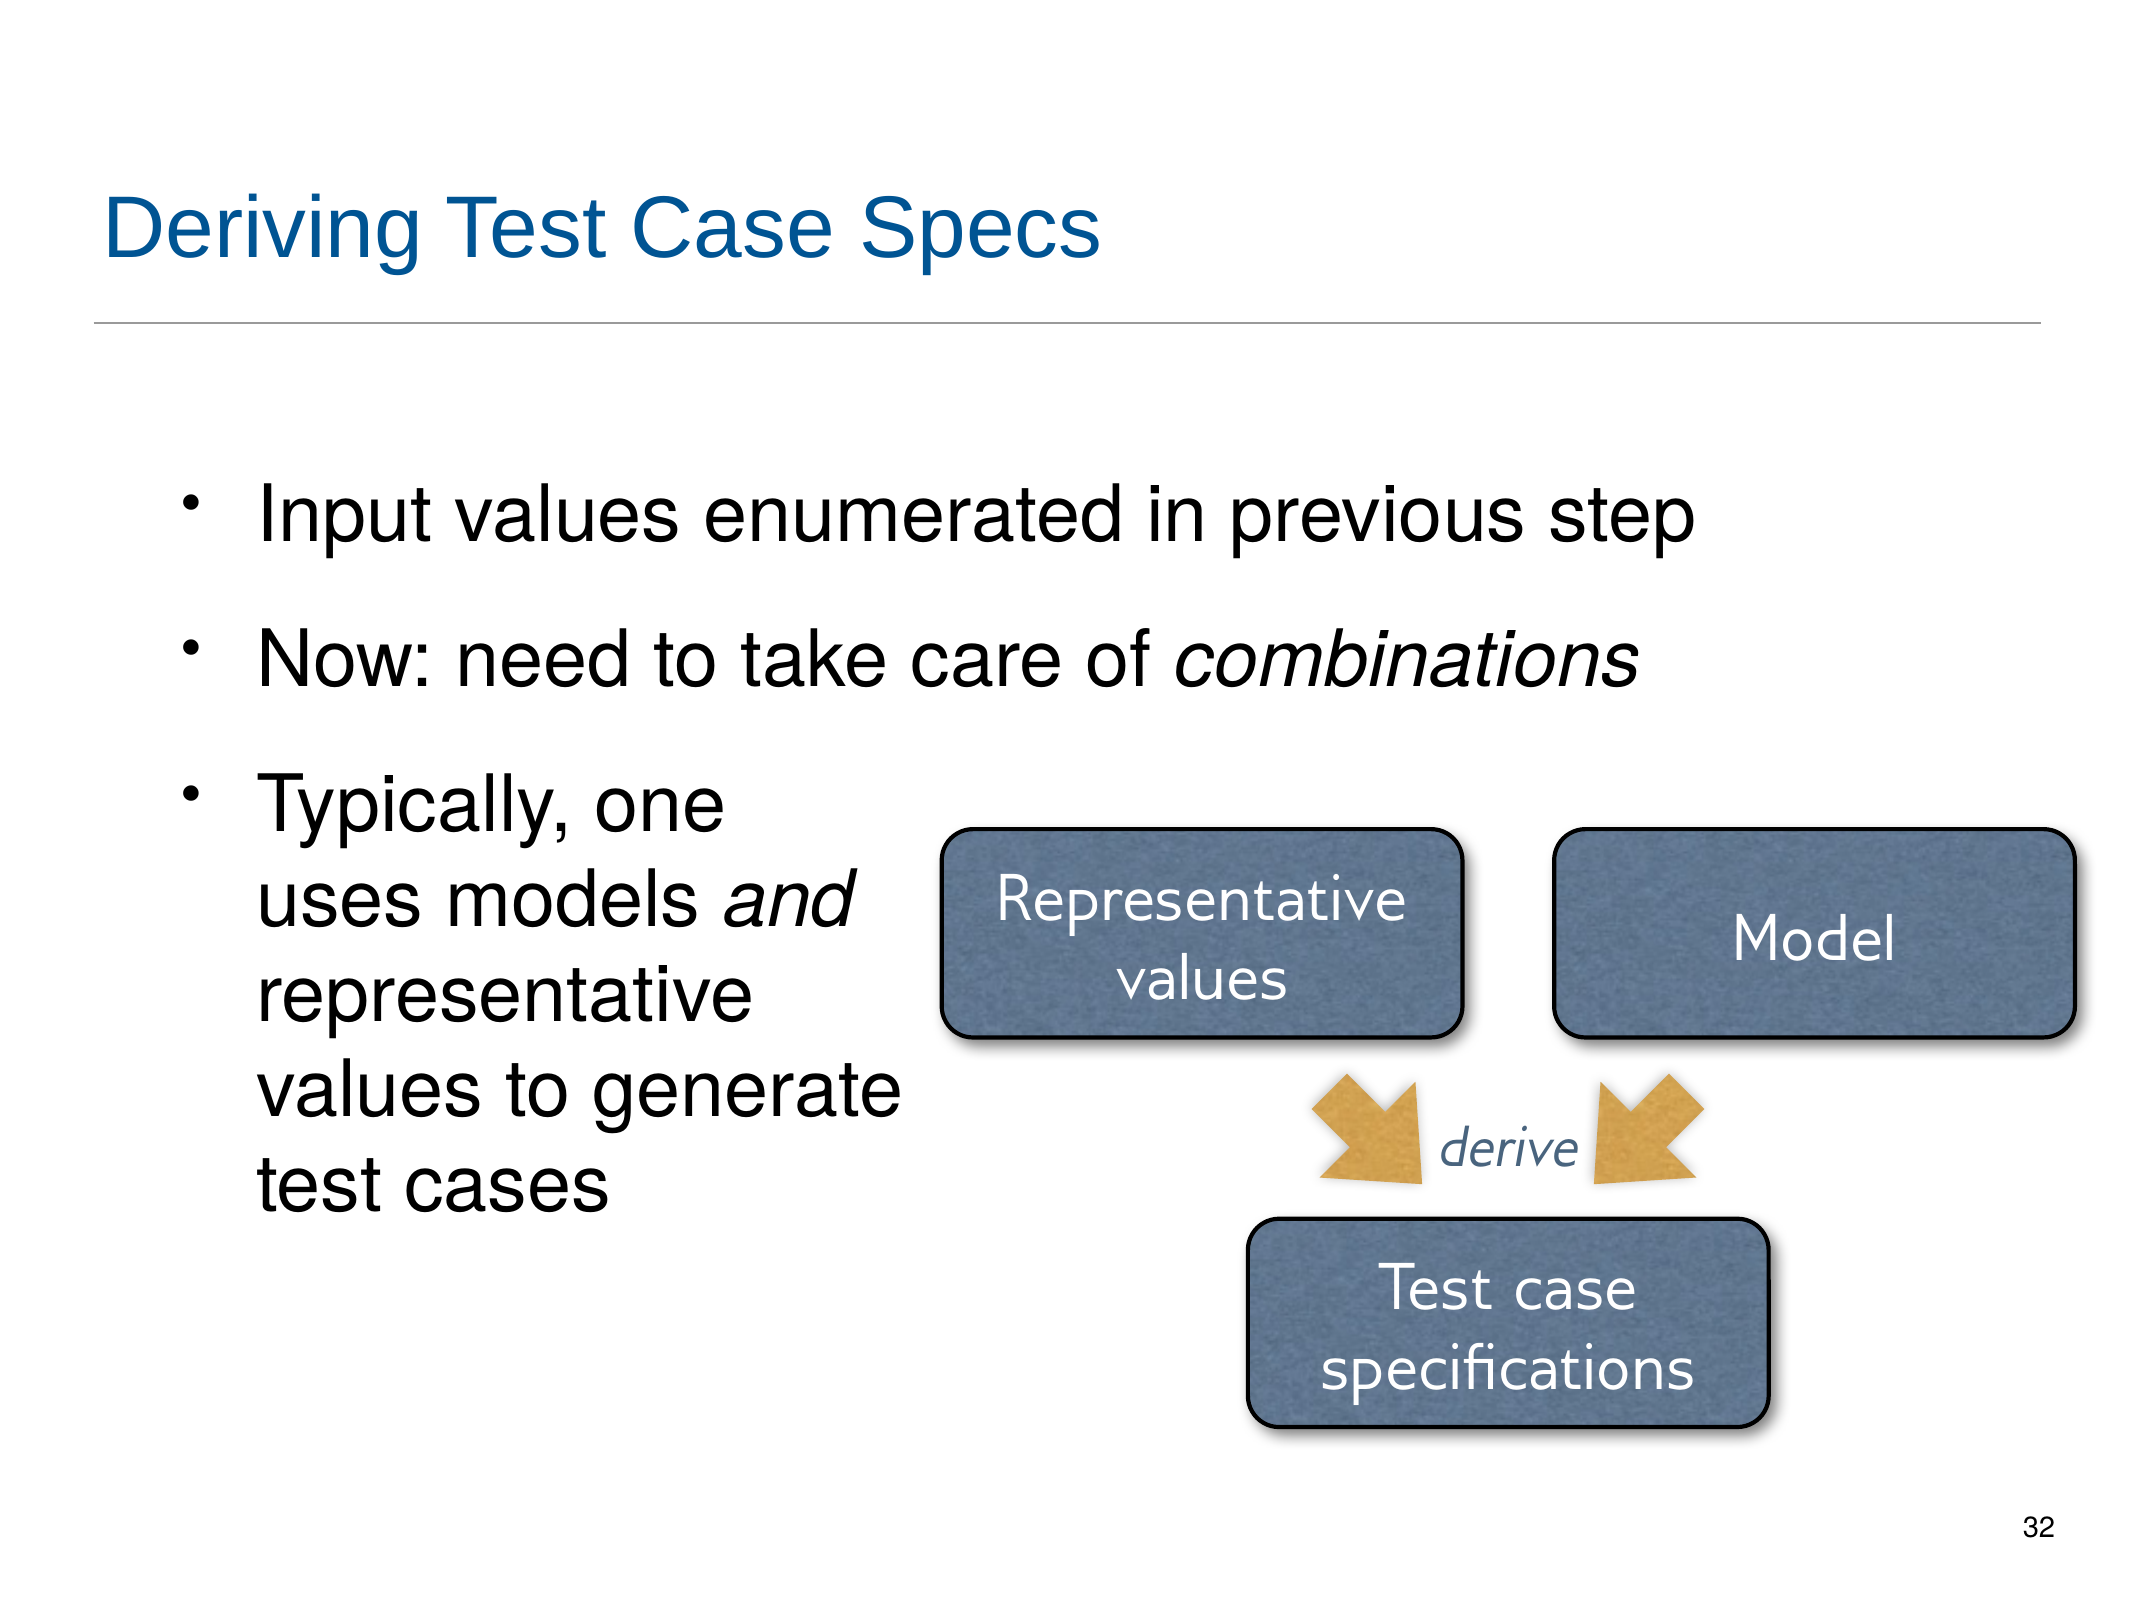

# Deriving Test Case Specs
Input values enumerated in previous step
Now: need to take care of combinations
Typically, one
uses models and
representative
values to generate
test cases
Representative
values
Model

derive
Test case
specifications
32